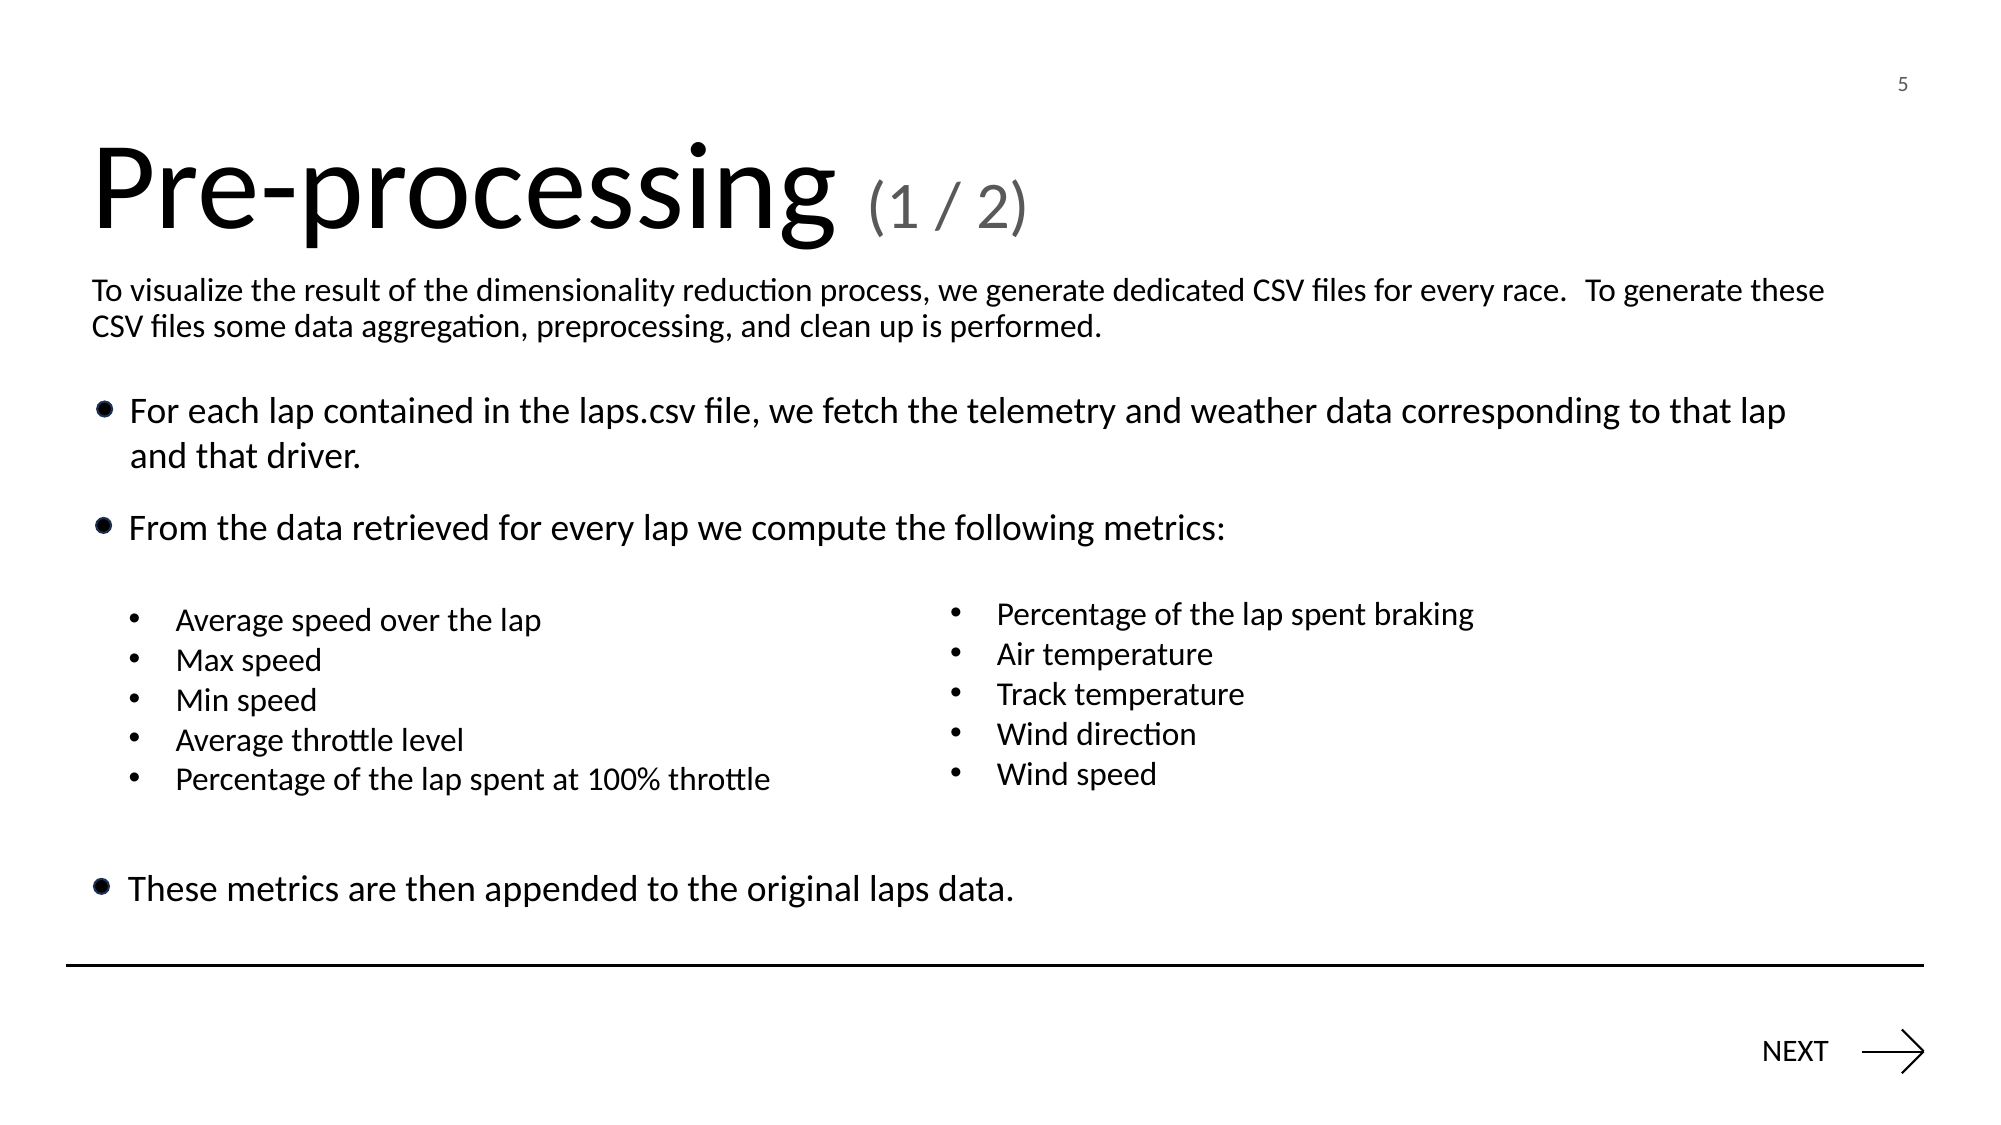

5
# Pre-processing (1 / 2)
To visualize the result of the dimensionality reduction process, we generate dedicated CSV files for every race.  To generate these CSV files some data aggregation, preprocessing, and clean up is performed.
For each lap contained in the laps.csv file, we fetch the telemetry and weather data corresponding to that lap and that driver.

From the data retrieved for every lap we compute the following metrics:

Percentage of the lap spent braking
Air temperature
Track temperature
Wind direction
Wind speed

Average speed over the lap
Max speed
Min speed
Average throttle level
Percentage of the lap spent at 100% throttle

These metrics are then appended to the original laps data.